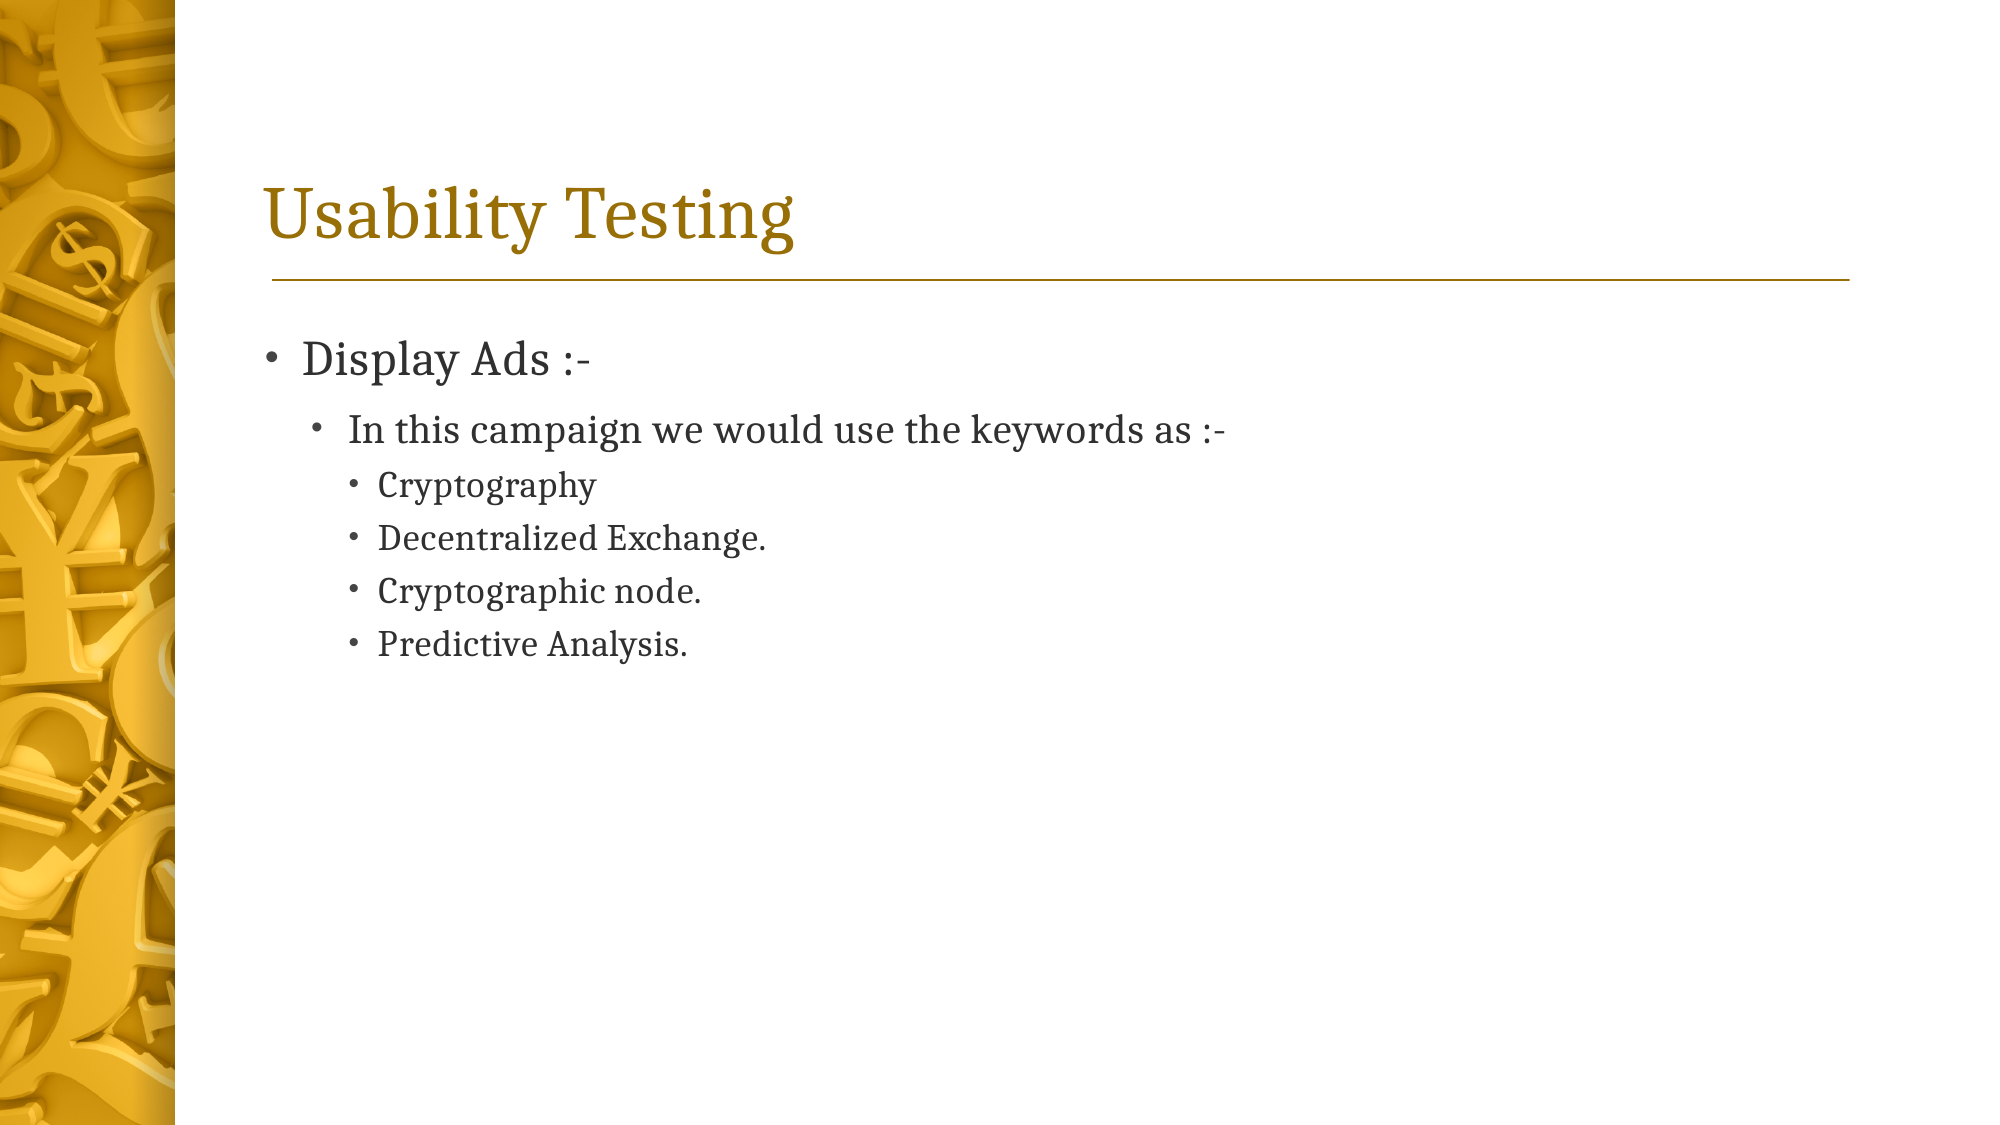

# Usability Testing
Display Ads :-
In this campaign we would use the keywords as :-
Cryptography
Decentralized Exchange.
Cryptographic node.
Predictive Analysis.